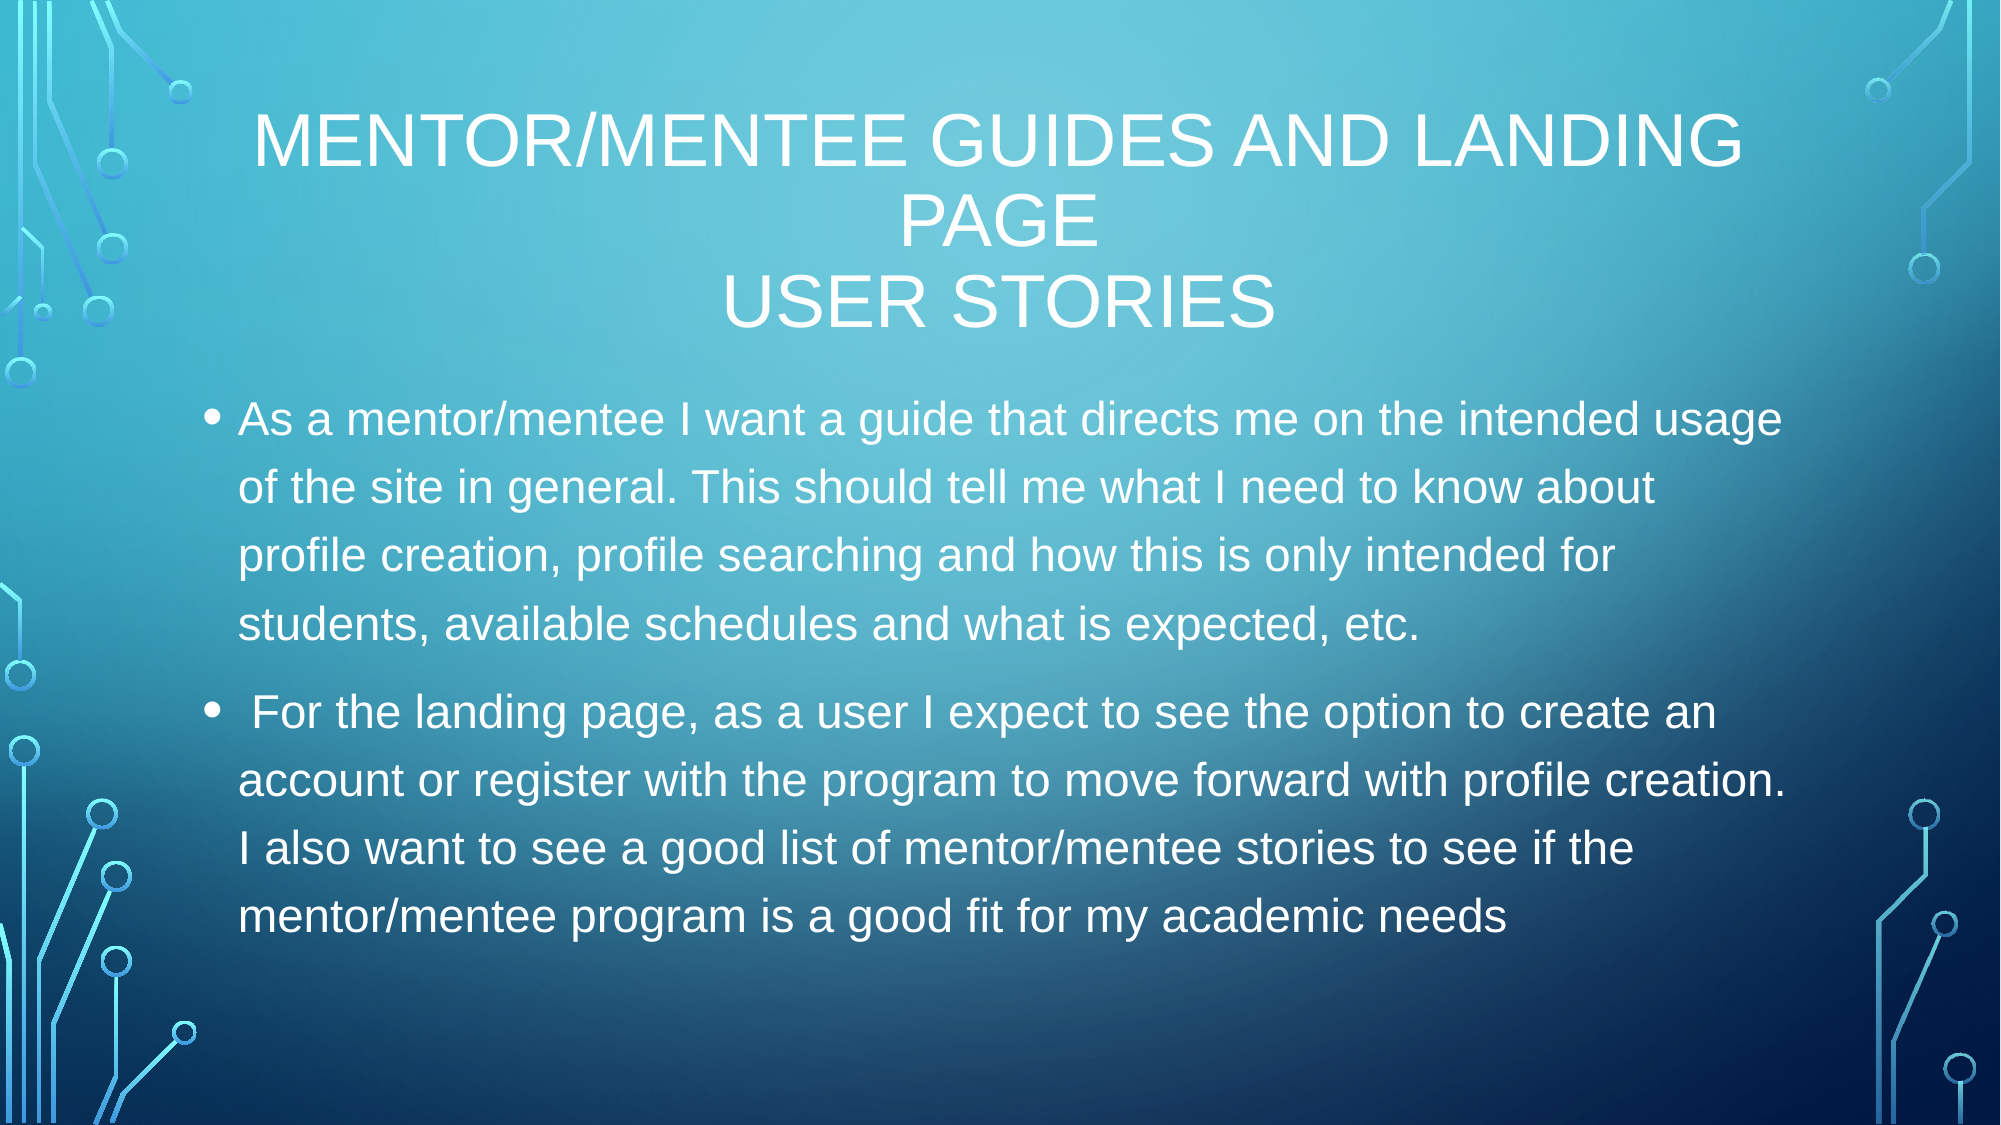

# Mentor/Mentee guides and landing page User stories
As a mentor/mentee I want a guide that directs me on the intended usage of the site in general. This should tell me what I need to know about profile creation, profile searching and how this is only intended for students, available schedules and what is expected, etc.
 For the landing page, as a user I expect to see the option to create an account or register with the program to move forward with profile creation. I also want to see a good list of mentor/mentee stories to see if the mentor/mentee program is a good fit for my academic needs